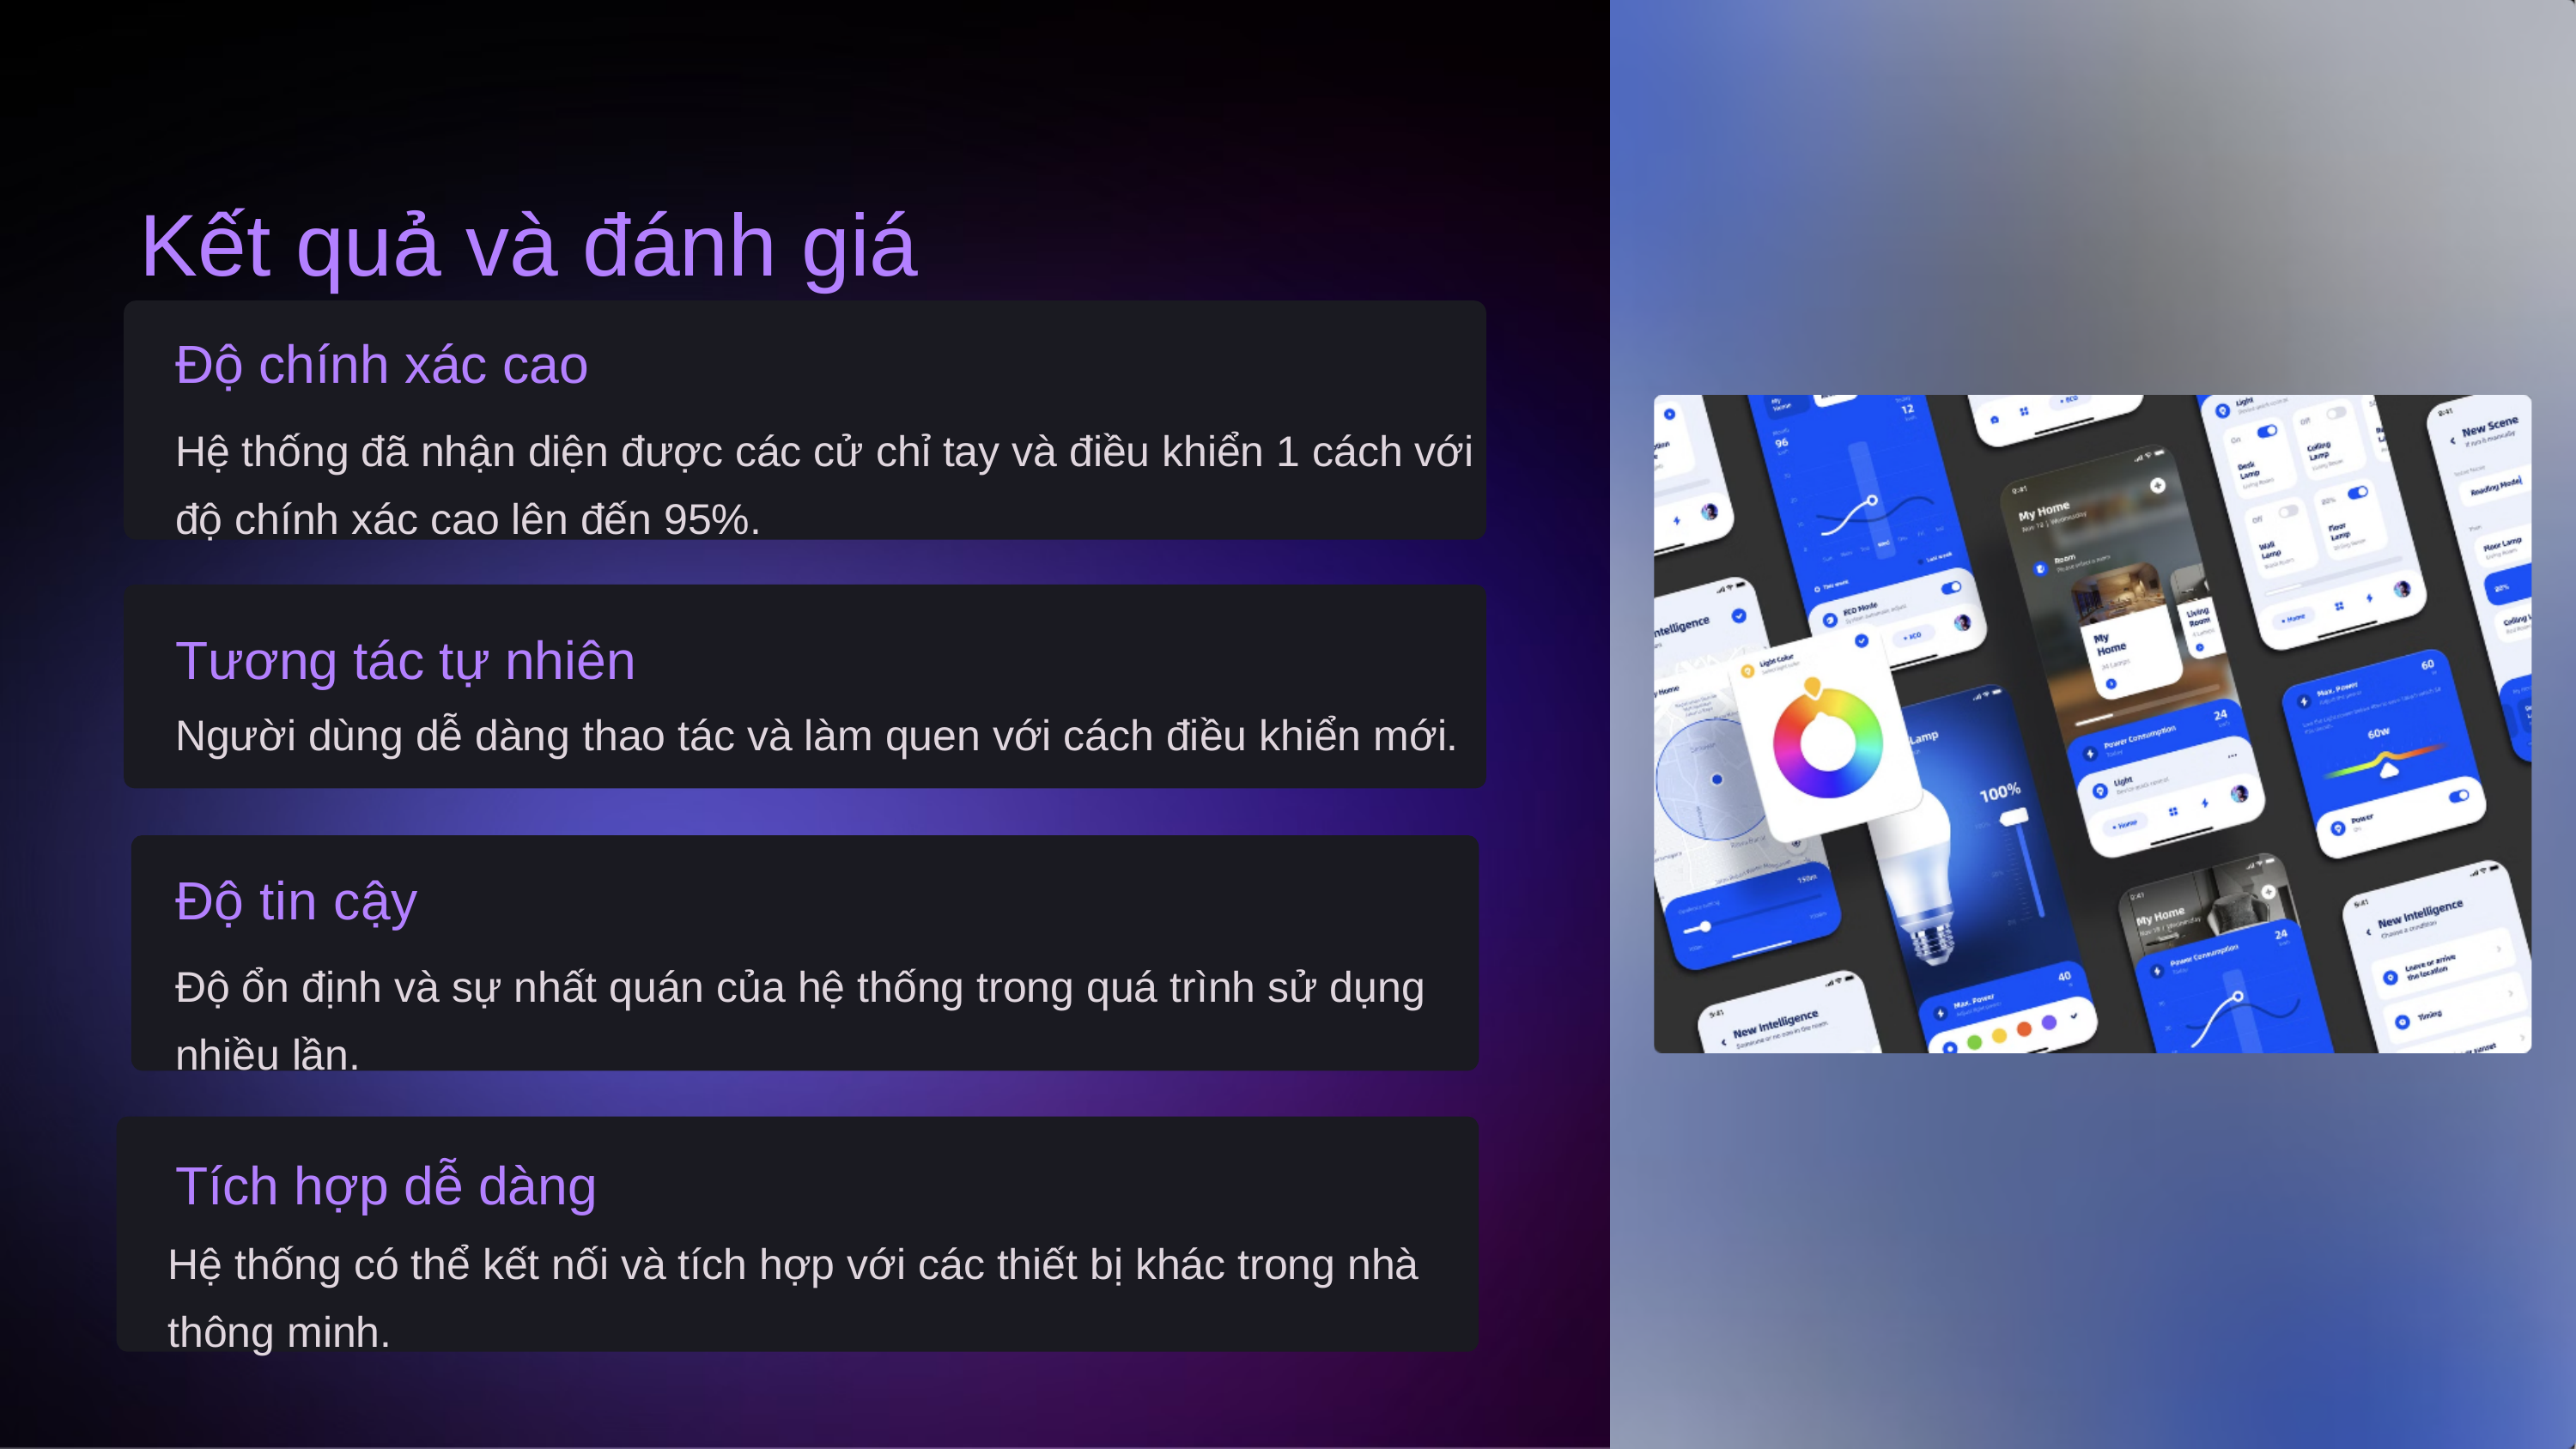

Kết quả và đánh giá

Độ chính xác cao

Hệ thống đã nhận diện được các cử chỉ tay và điều khiển 1 cách với
độ chính xác cao lên đến 95%.

Tương tác tự nhiên
Người dùng dễ dàng thao tác và làm quen với cách điều khiển mới.

Độ tin cậy
Độ ổn định và sự nhất quán của hệ thống trong quá trình sử dụng nhiều lần.

Tích hợp dễ dàng
Hệ thống có thể kết nối và tích hợp với các thiết bị khác trong nhà thông minh.